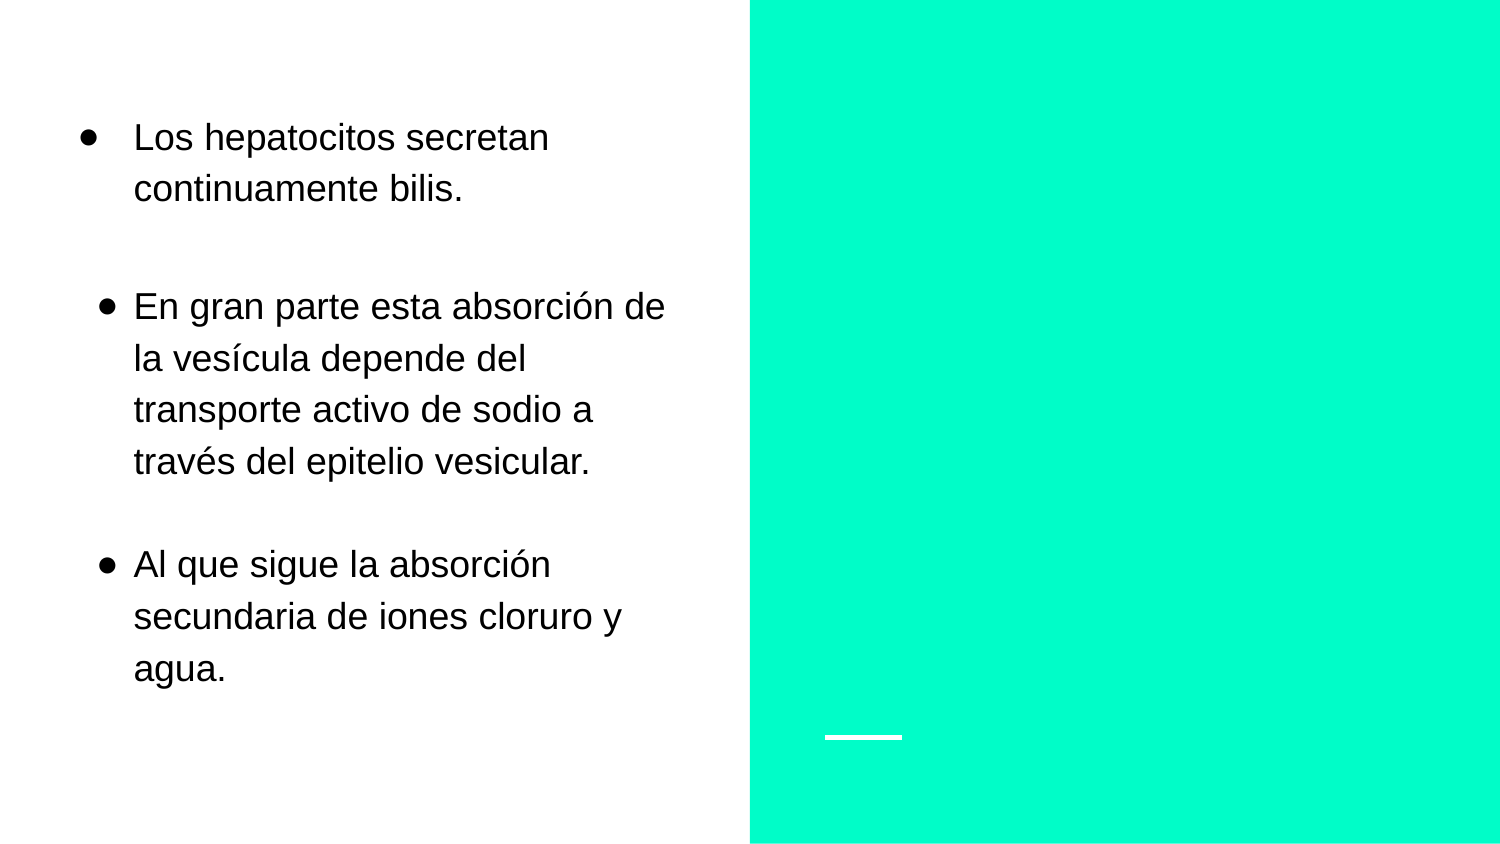

# Los hepatocitos secretan continuamente bilis.

En gran parte esta absorción de la vesícula depende del transporte activo de sodio a través del epitelio vesicular.

Al que sigue la absorción secundaria de iones cloruro y agua.